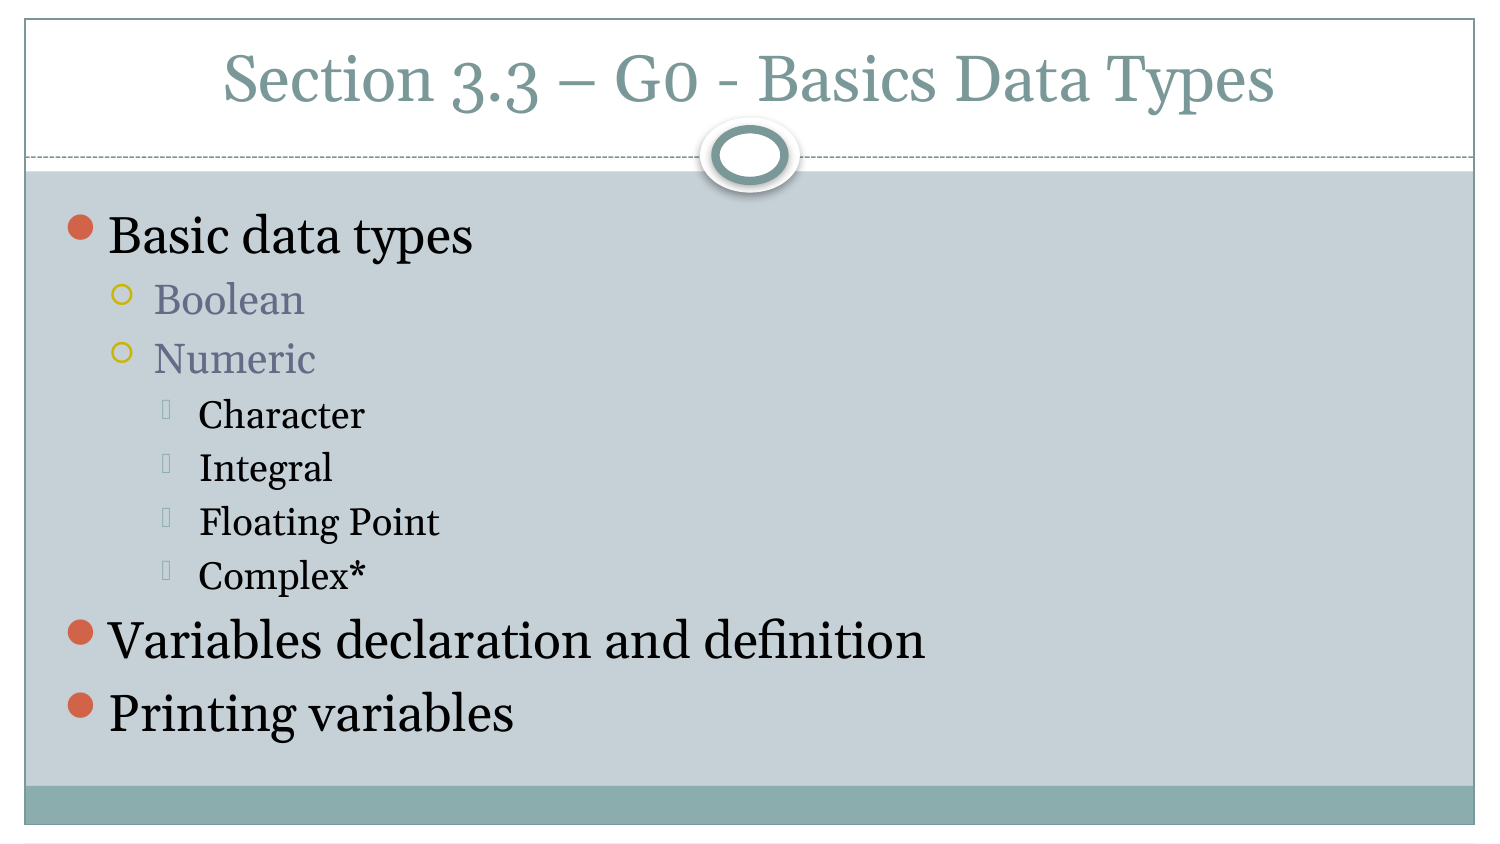

# Section 3.3 – G0 - Basics Data Types
Basic data types
Boolean
Numeric
Character
Integral
Floating Point
Complex*
Variables declaration and definition
Printing variables